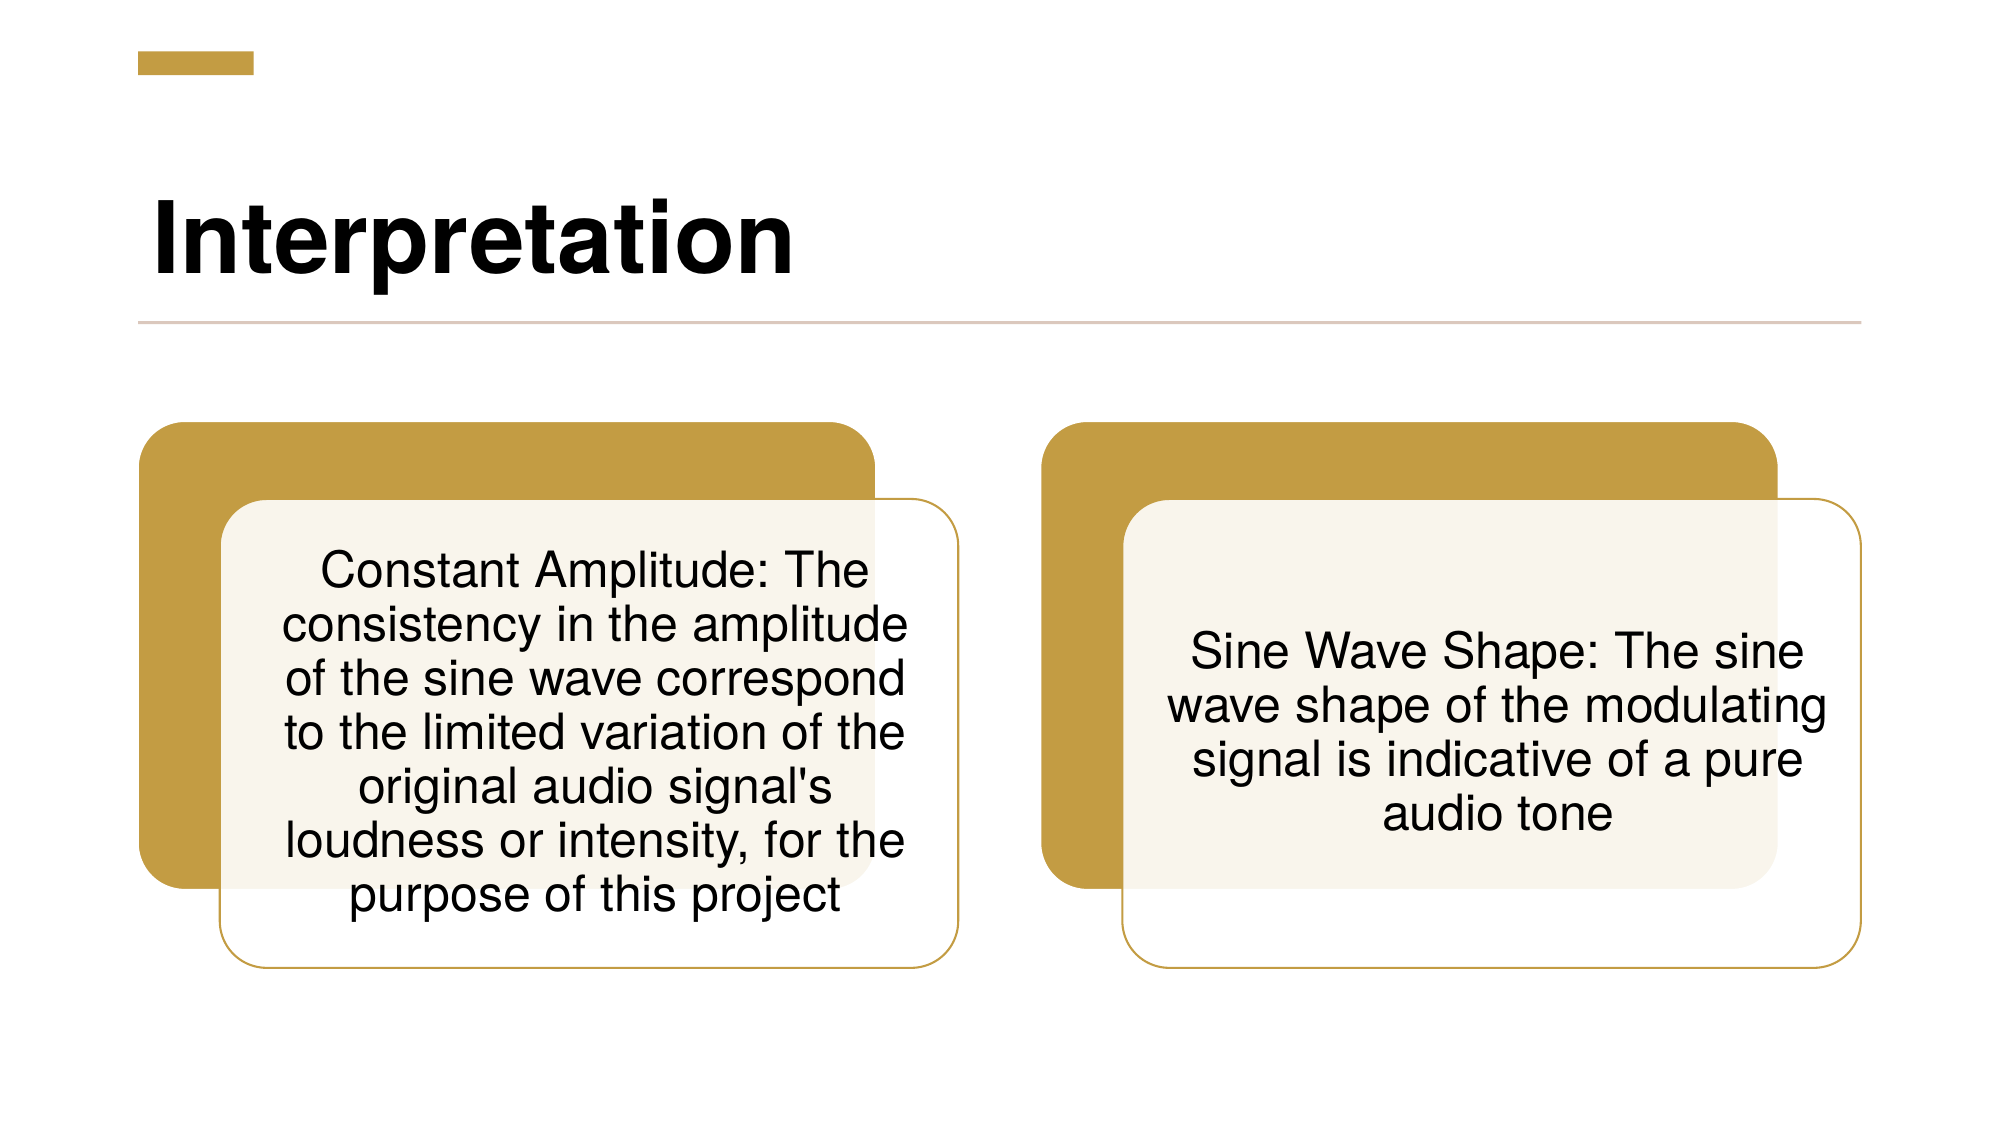

# Interpretation

Constant Amplitude: The consistency in the amplitude of the sine wave correspond to the limited variation of the original audio signal's loudness or intensity, for the purpose of this project
Sine Wave Shape: The sine wave shape of the modulating signal is indicative of a pure audio tone